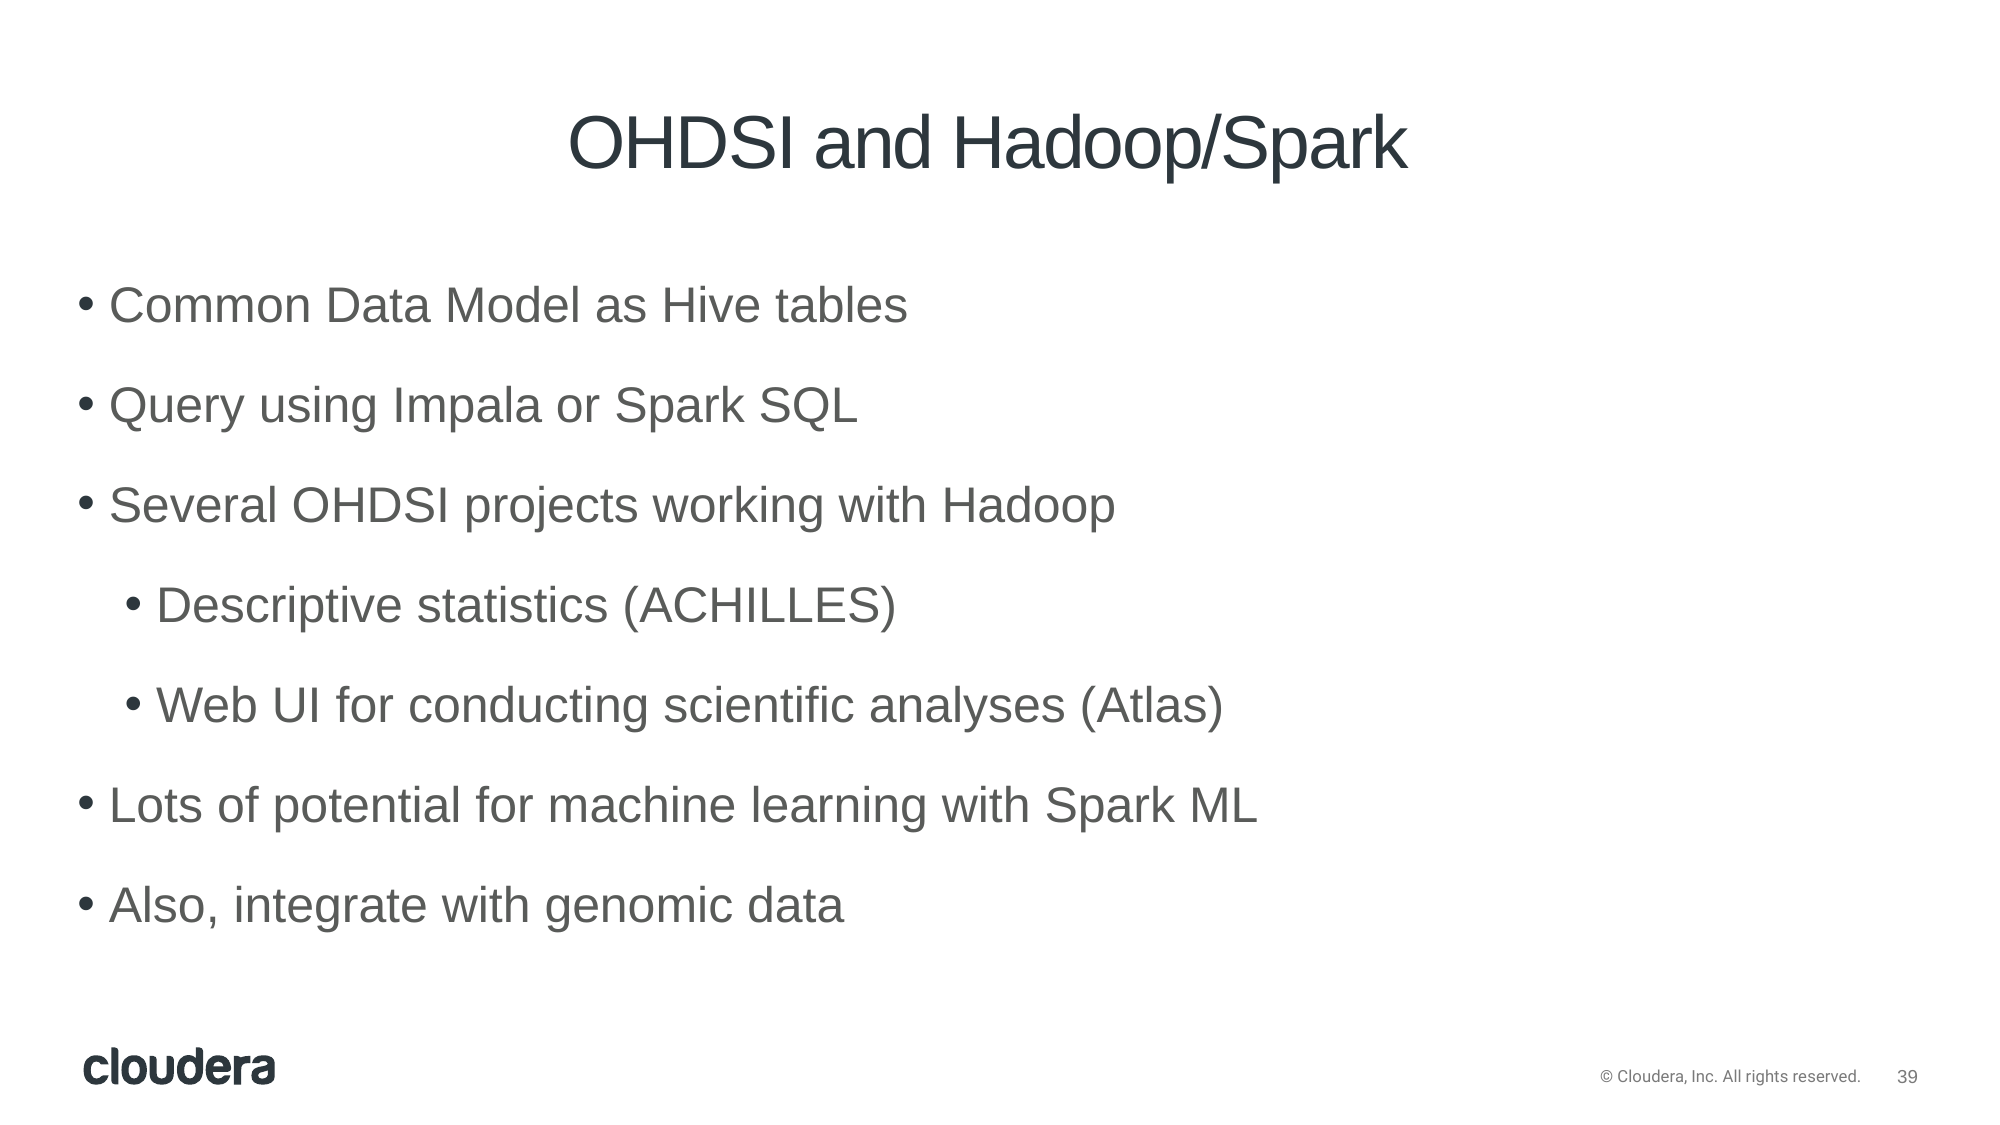

# OHDSI and Hadoop/Spark
 Common Data Model as Hive tables
 Query using Impala or Spark SQL
 Several OHDSI projects working with Hadoop
 Descriptive statistics (ACHILLES)
 Web UI for conducting scientific analyses (Atlas)
 Lots of potential for machine learning with Spark ML
 Also, integrate with genomic data